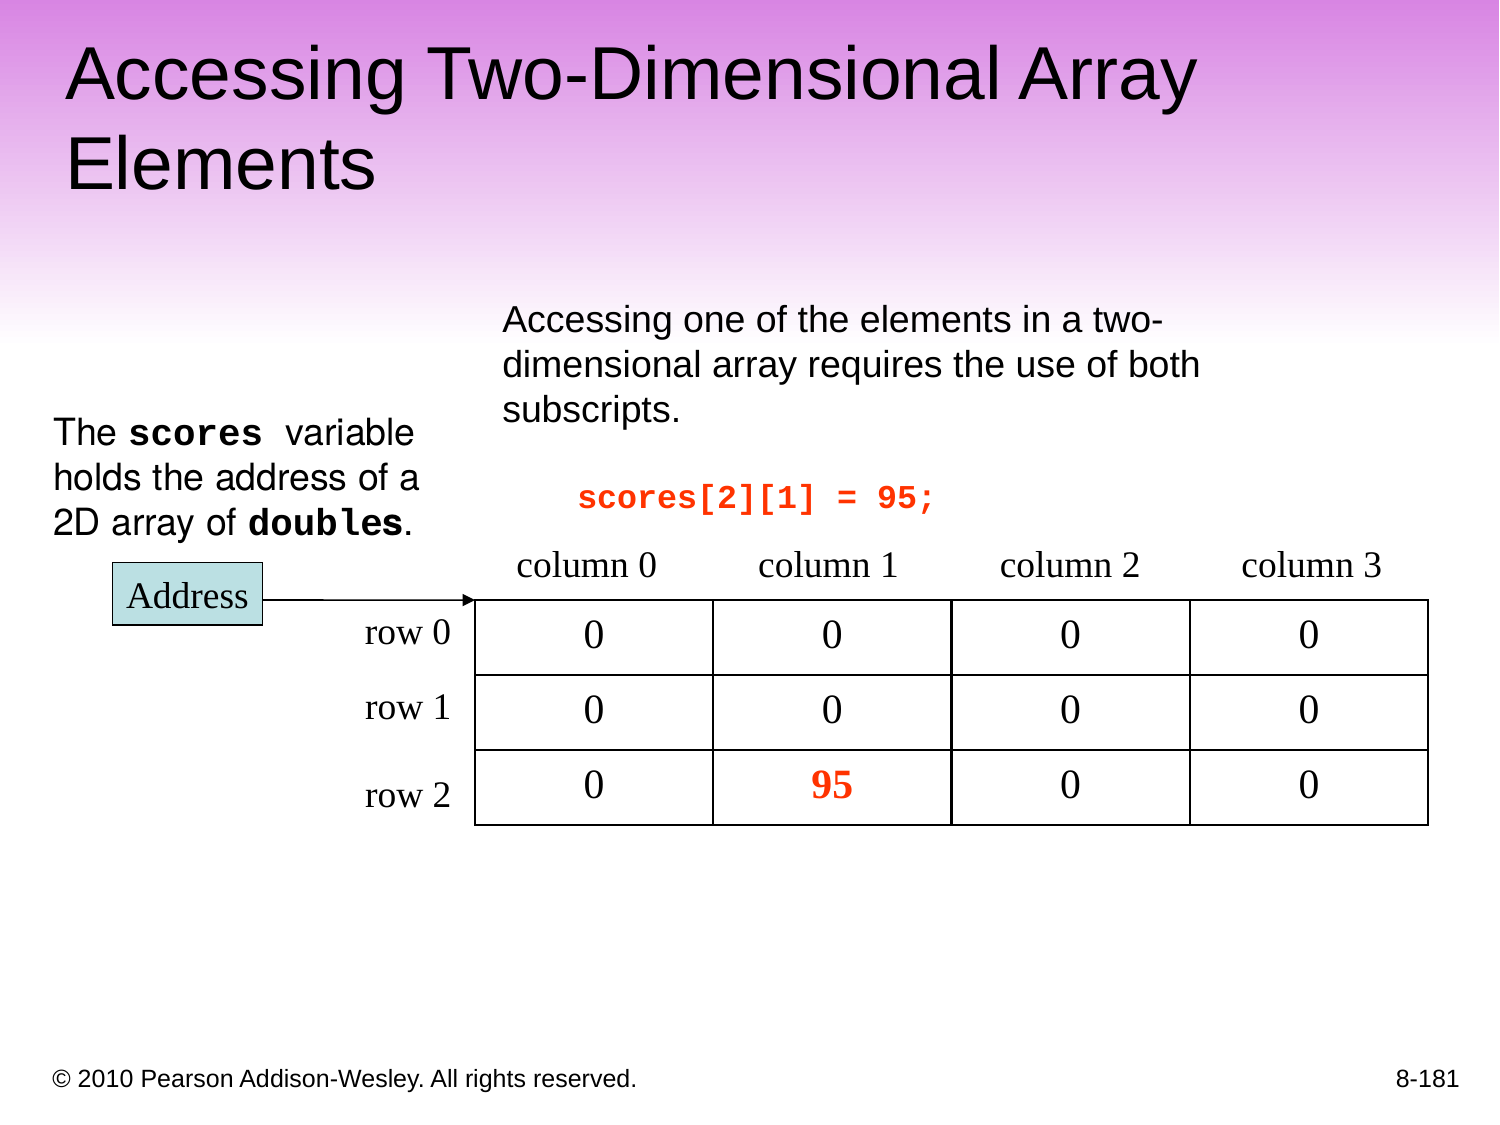

Accessing Two-Dimensional Array Elements
Accessing one of the elements in a two-dimensional array requires the use of both subscripts.
scores[2][1] = 95;
The scores variable
holds the address of a
2D array of doubles.
column 0
column 1
column 2
column 3
Address

row 0
0
0
0
0
row 1
0
0
0
0
0
95
0
0
row 2
8-181